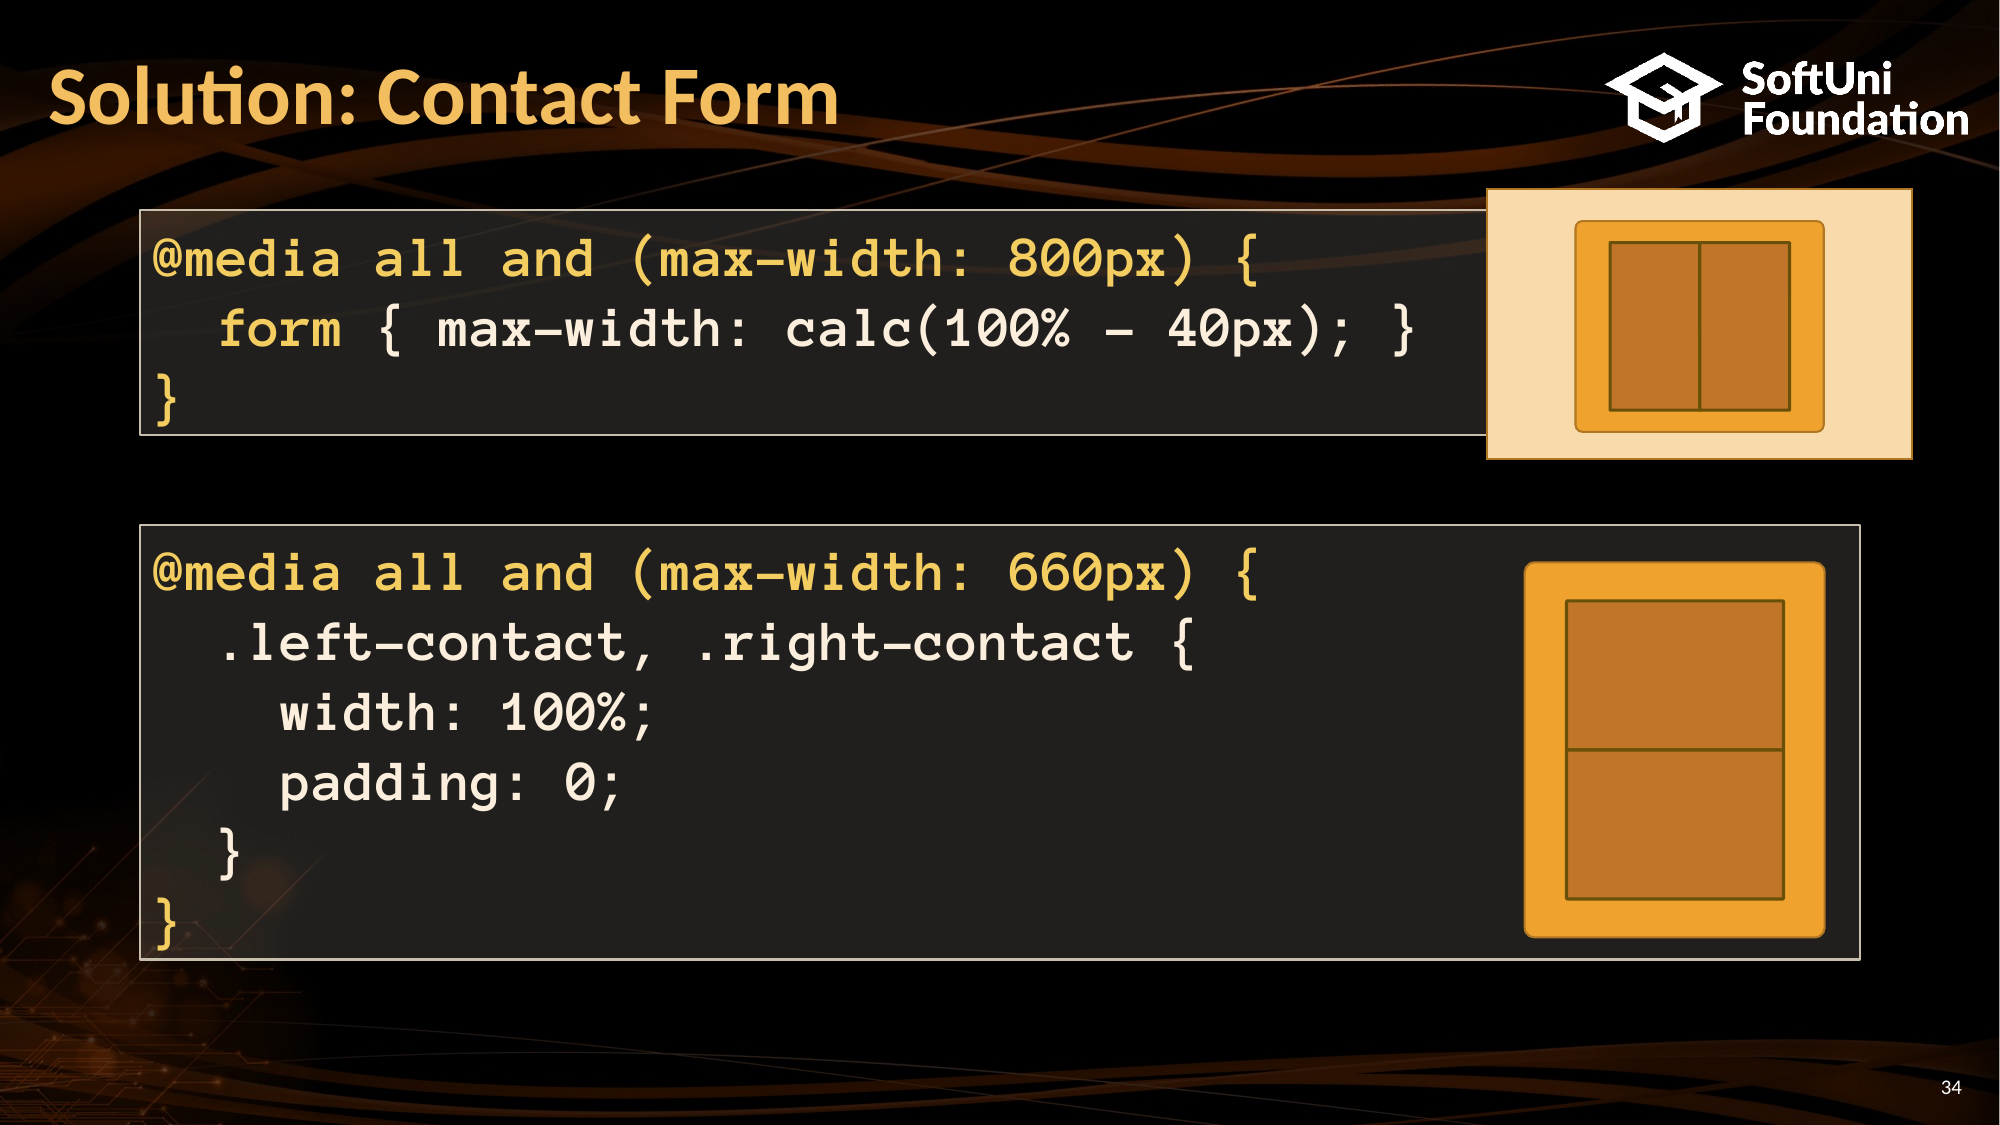

# Solution: Contact Form

@media all and (max-width: 800px) {
  form { max-width: calc(100% - 40px); }
}
@media all and (max-width: 660px) {
  .left-contact, .right-contact {
    width: 100%;
    padding: 0;
  }
}

34